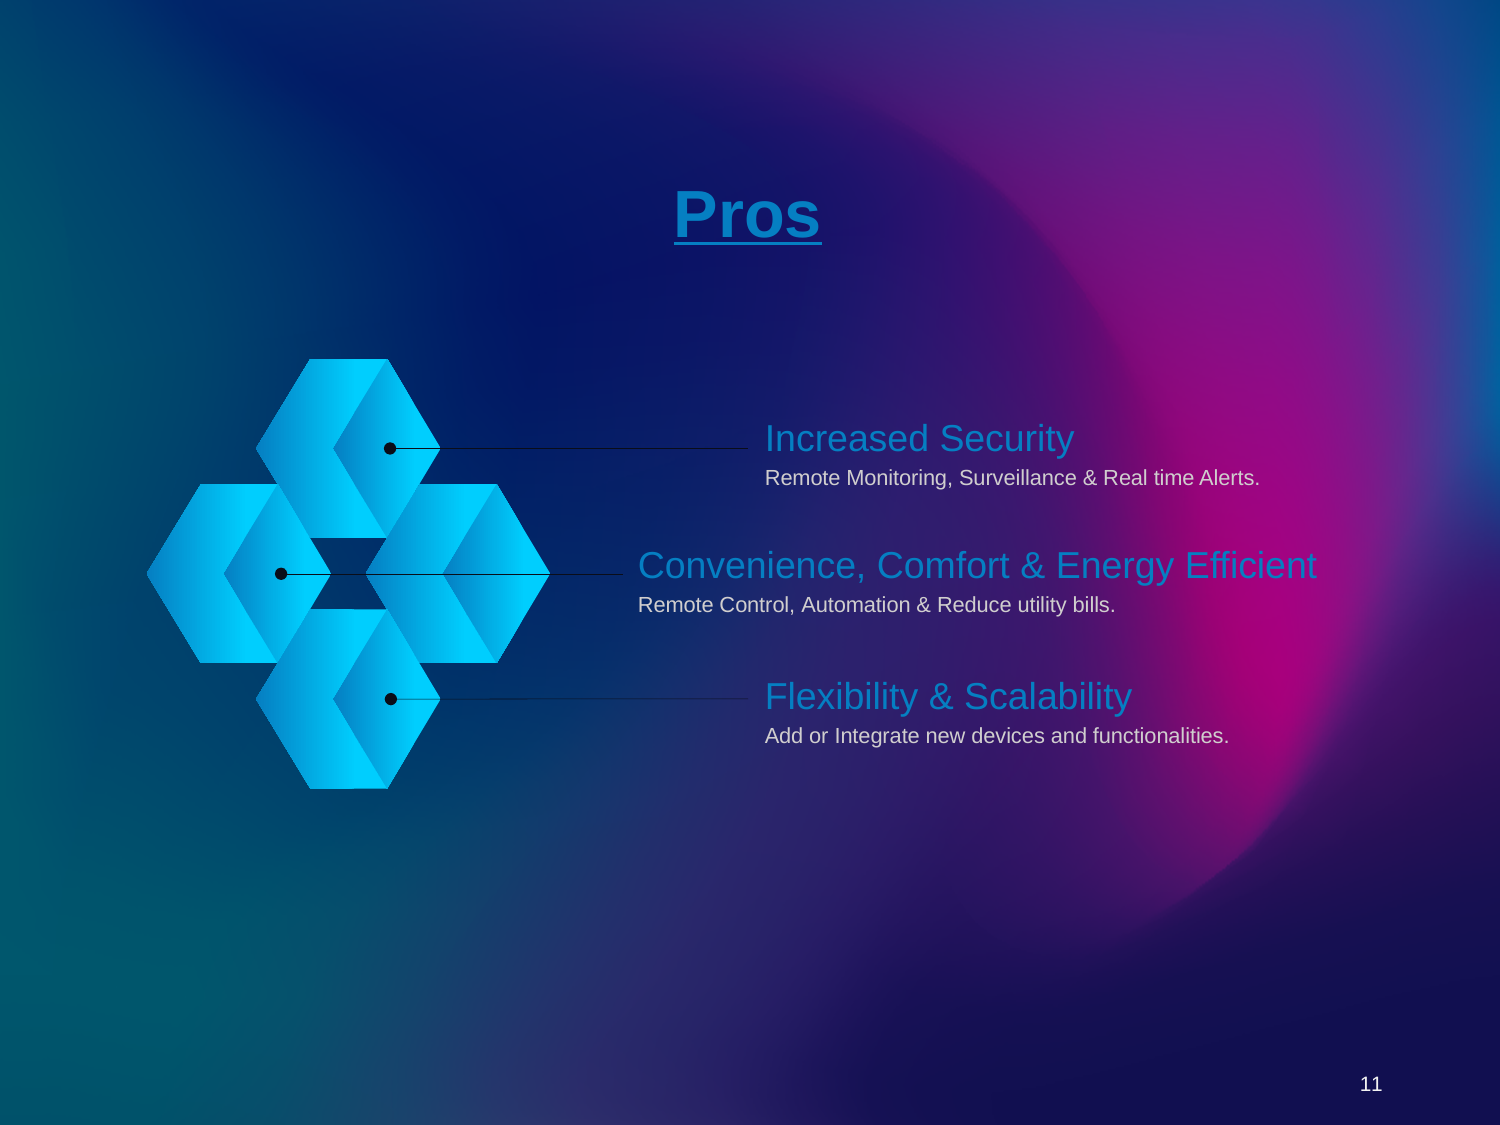

Pros

Increased Security
Remote Monitoring, Surveillance & Real time Alerts.

Convenience, Comfort & Energy Efficient
Remote Control, Automation & Reduce utility bills.

Flexibility & Scalability
Add or Integrate new devices and functionalities.

11